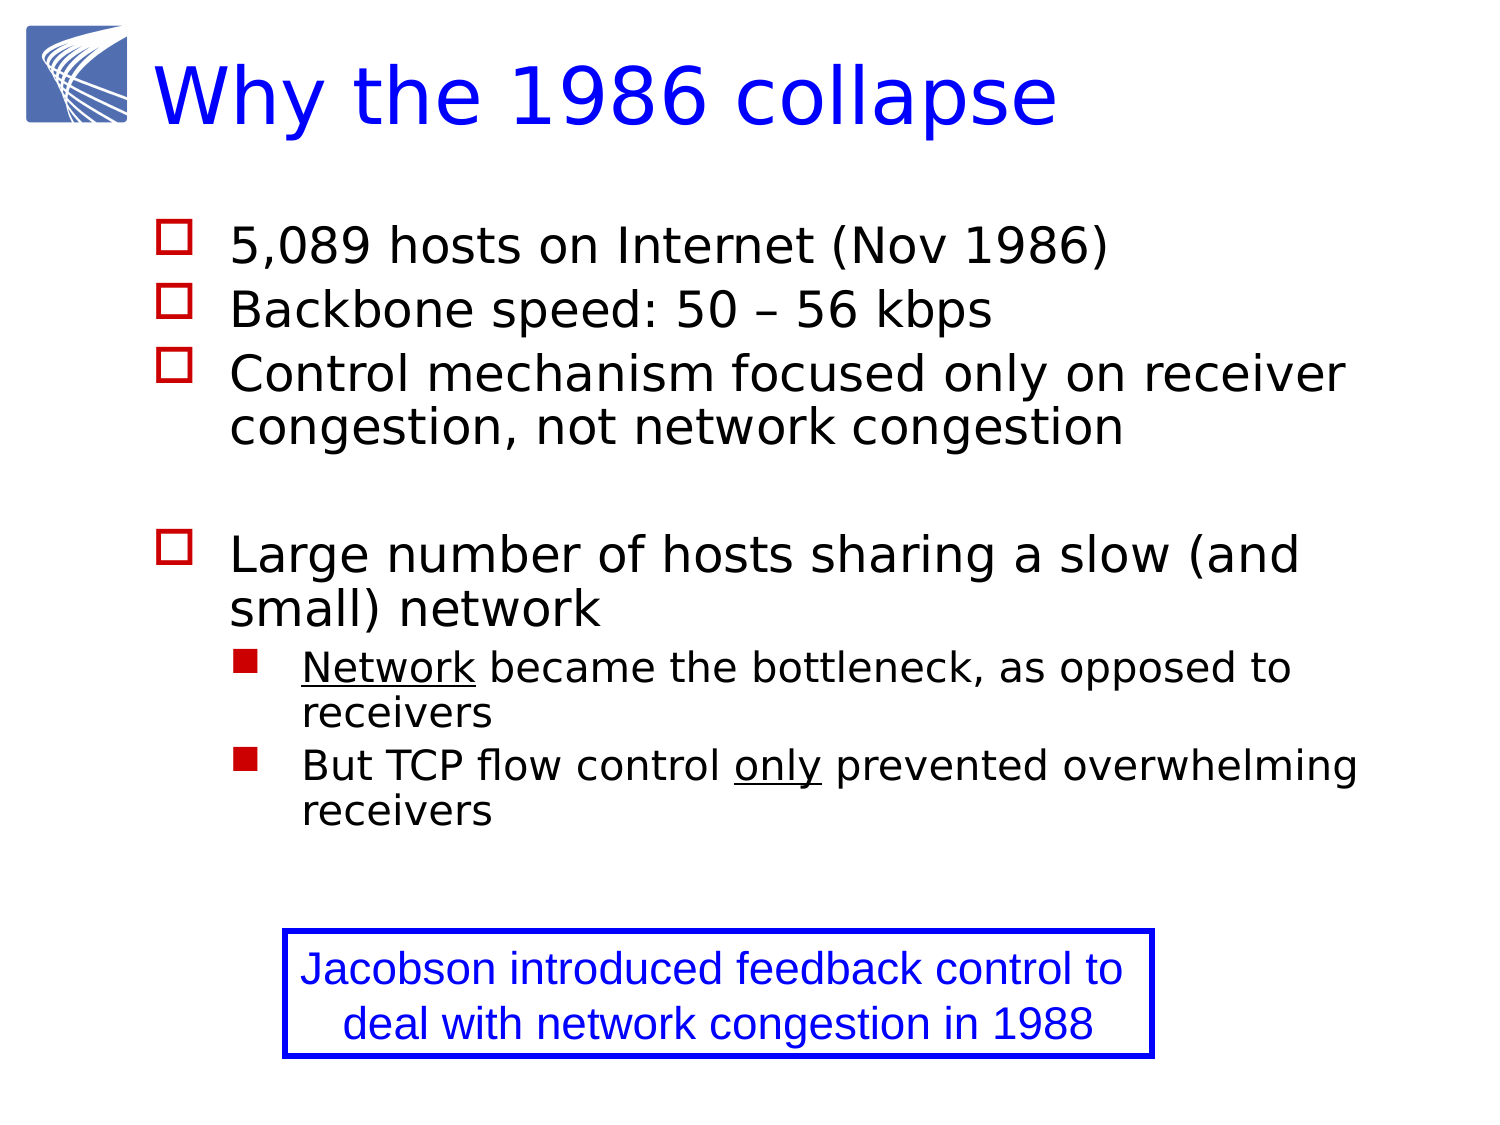

# Why the 1986 collapse
5,089 hosts on Internet (Nov 1986)
Backbone speed: 50 – 56 kbps
Control mechanism focused only on receiver congestion, not network congestion

Large number of hosts sharing a slow (and small) network
Network became the bottleneck, as opposed to receivers
But TCP flow control only prevented overwhelming receivers
Jacobson introduced feedback control to
deal with network congestion in 1988